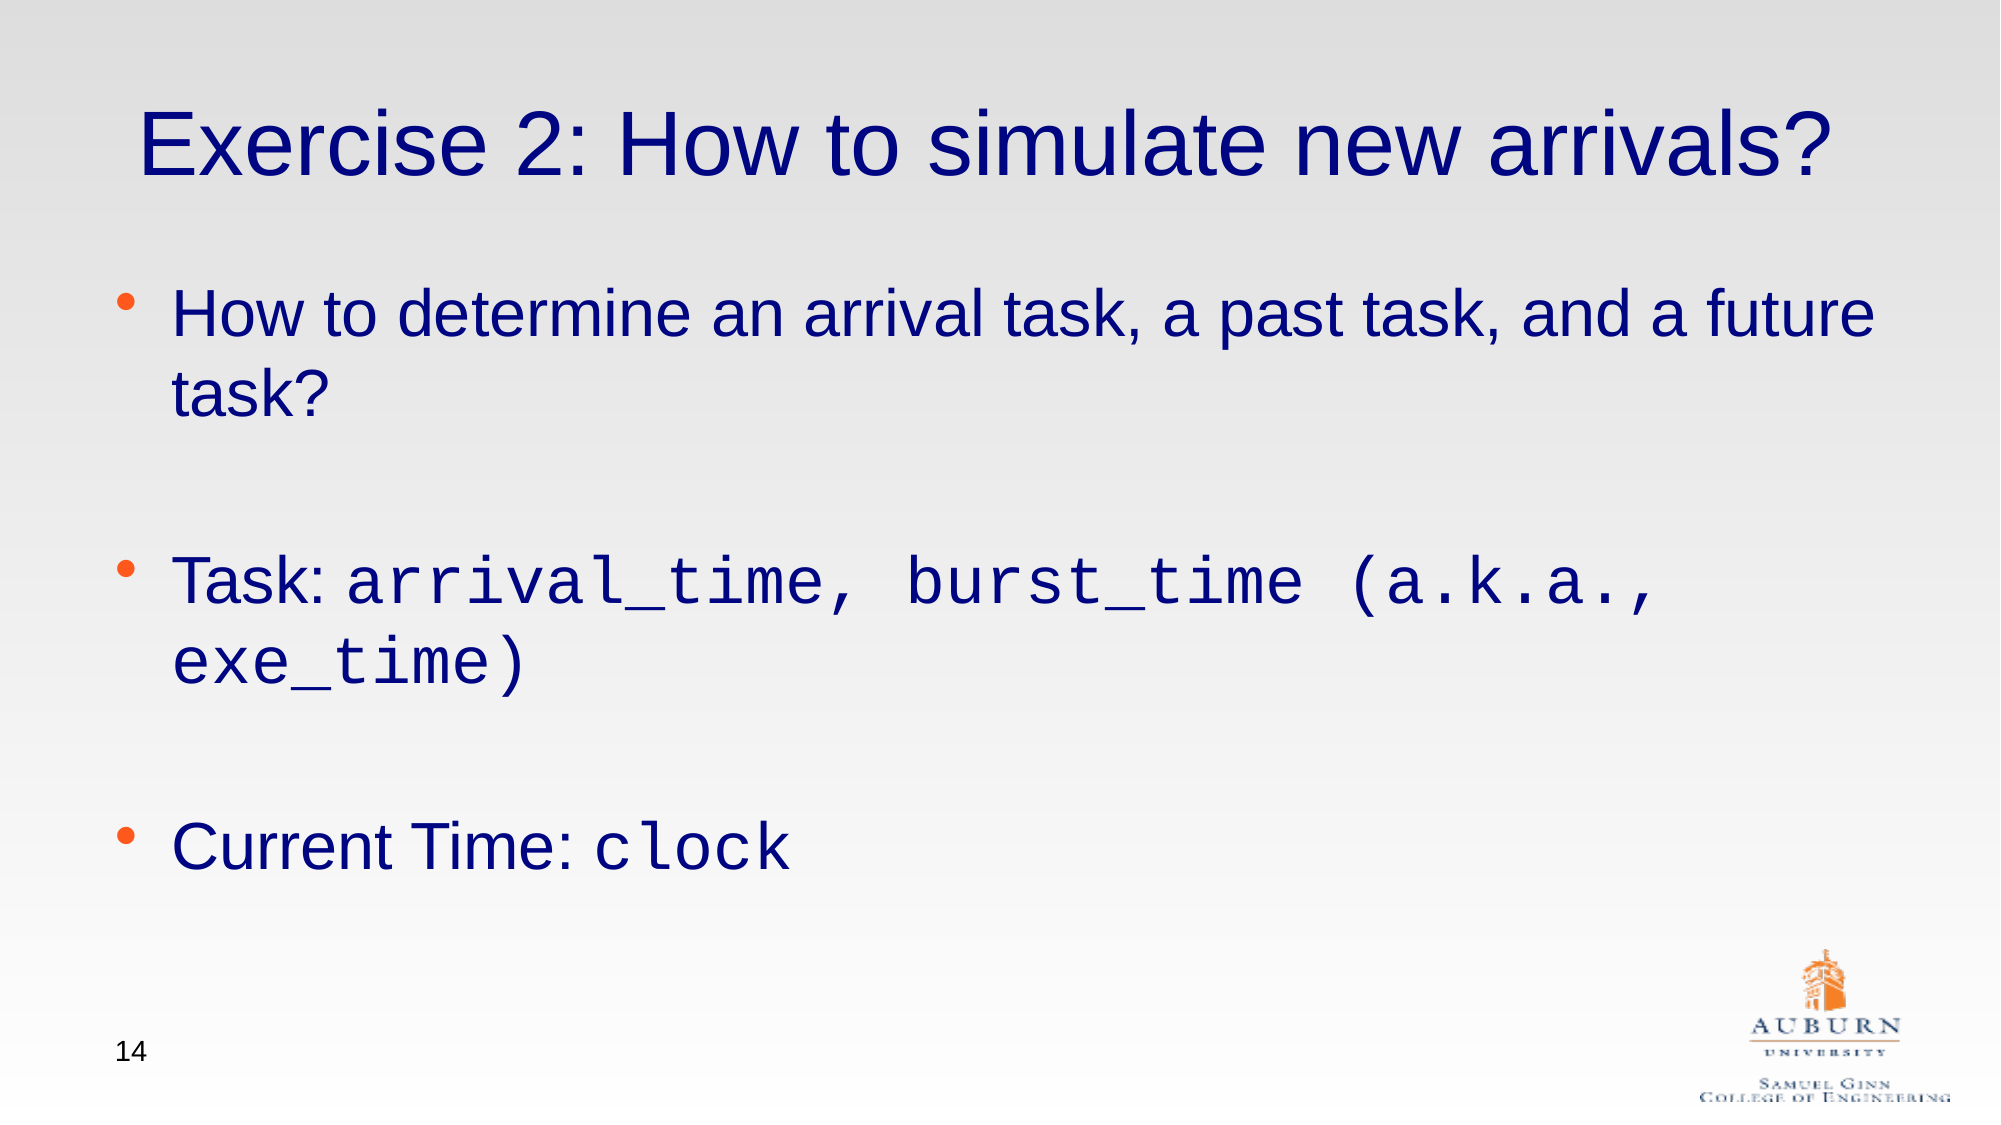

# Exercise 2: How to simulate new arrivals?
How to determine an arrival task, a past task, and a future task?

Task: arrival_time, burst_time (a.k.a., exe_time)

Current Time: clock
14